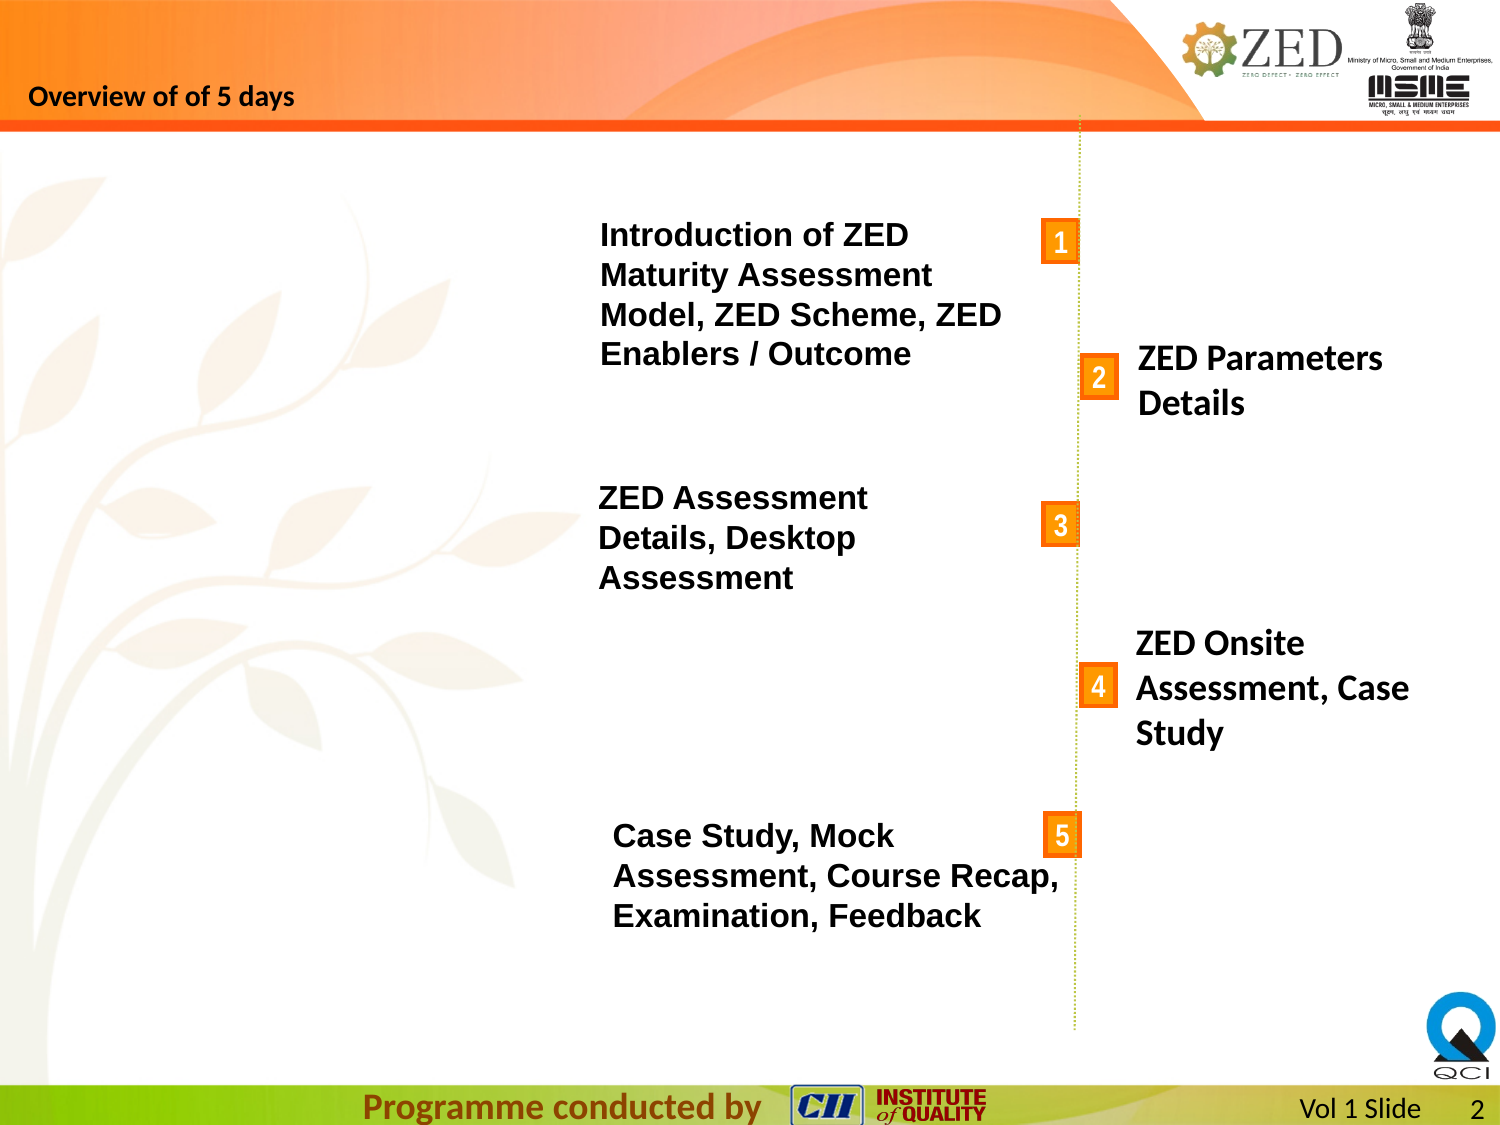

# Overview of of 5 days

Introduction of ZED Maturity Assessment Model, ZED Scheme, ZED Enablers / Outcome
1
ZED Parameters Details

2
ZED Assessment Details, Desktop Assessment
3
ZED Onsite Assessment, Case Study
4
Case Study, Mock Assessment, Course Recap, Examination, Feedback
5